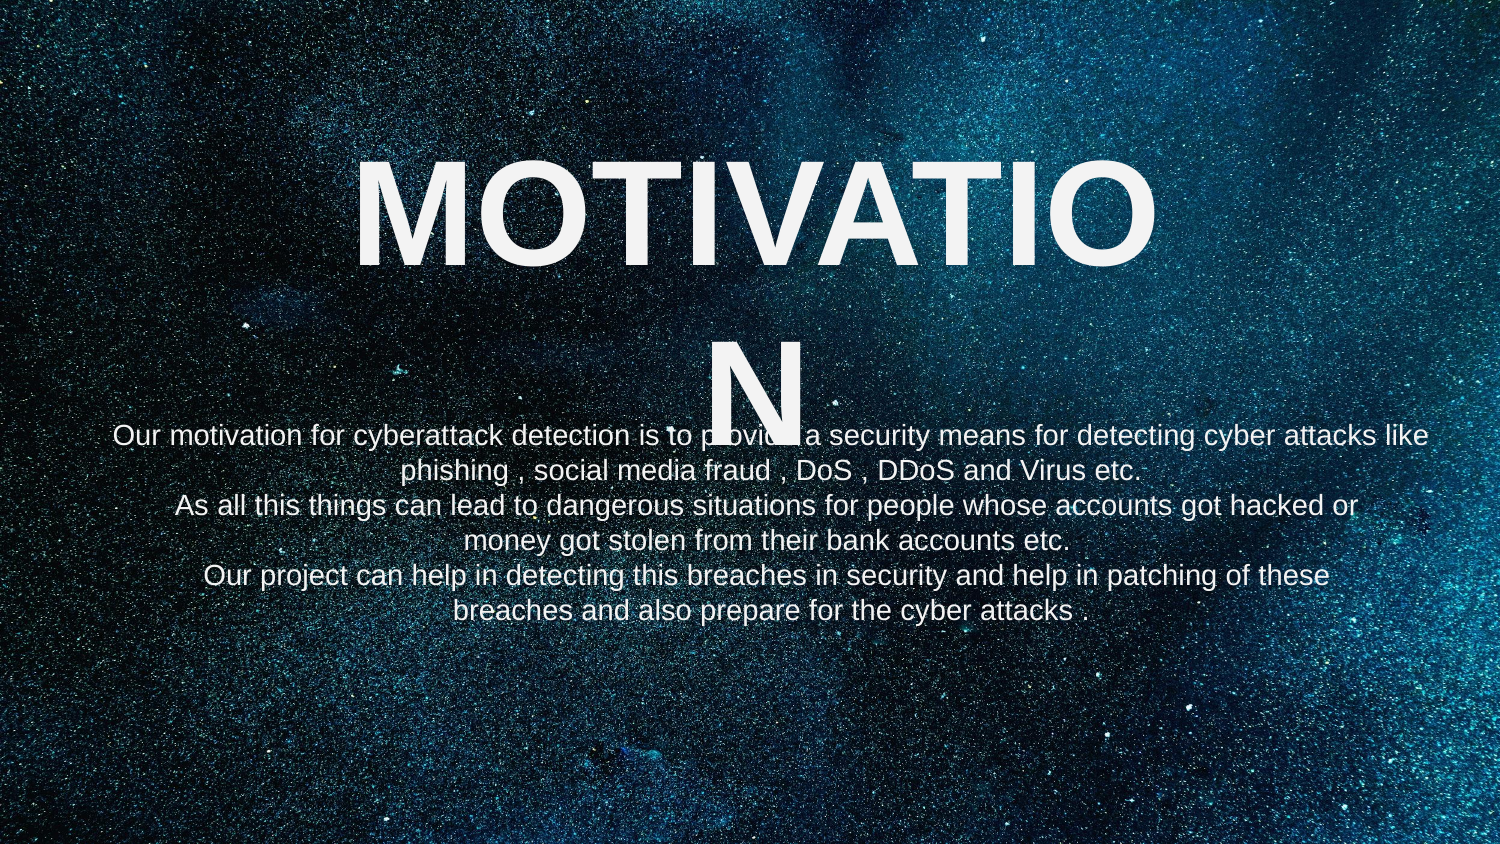

# MOTIVATION
Our motivation for cyberattack detection is to provide a security means for detecting cyber attacks like
 phishing , social media fraud , DoS , DDoS and Virus etc.
As all this things can lead to dangerous situations for people whose accounts got hacked or
money got stolen from their bank accounts etc.
Our project can help in detecting this breaches in security and help in patching of these
breaches and also prepare for the cyber attacks .